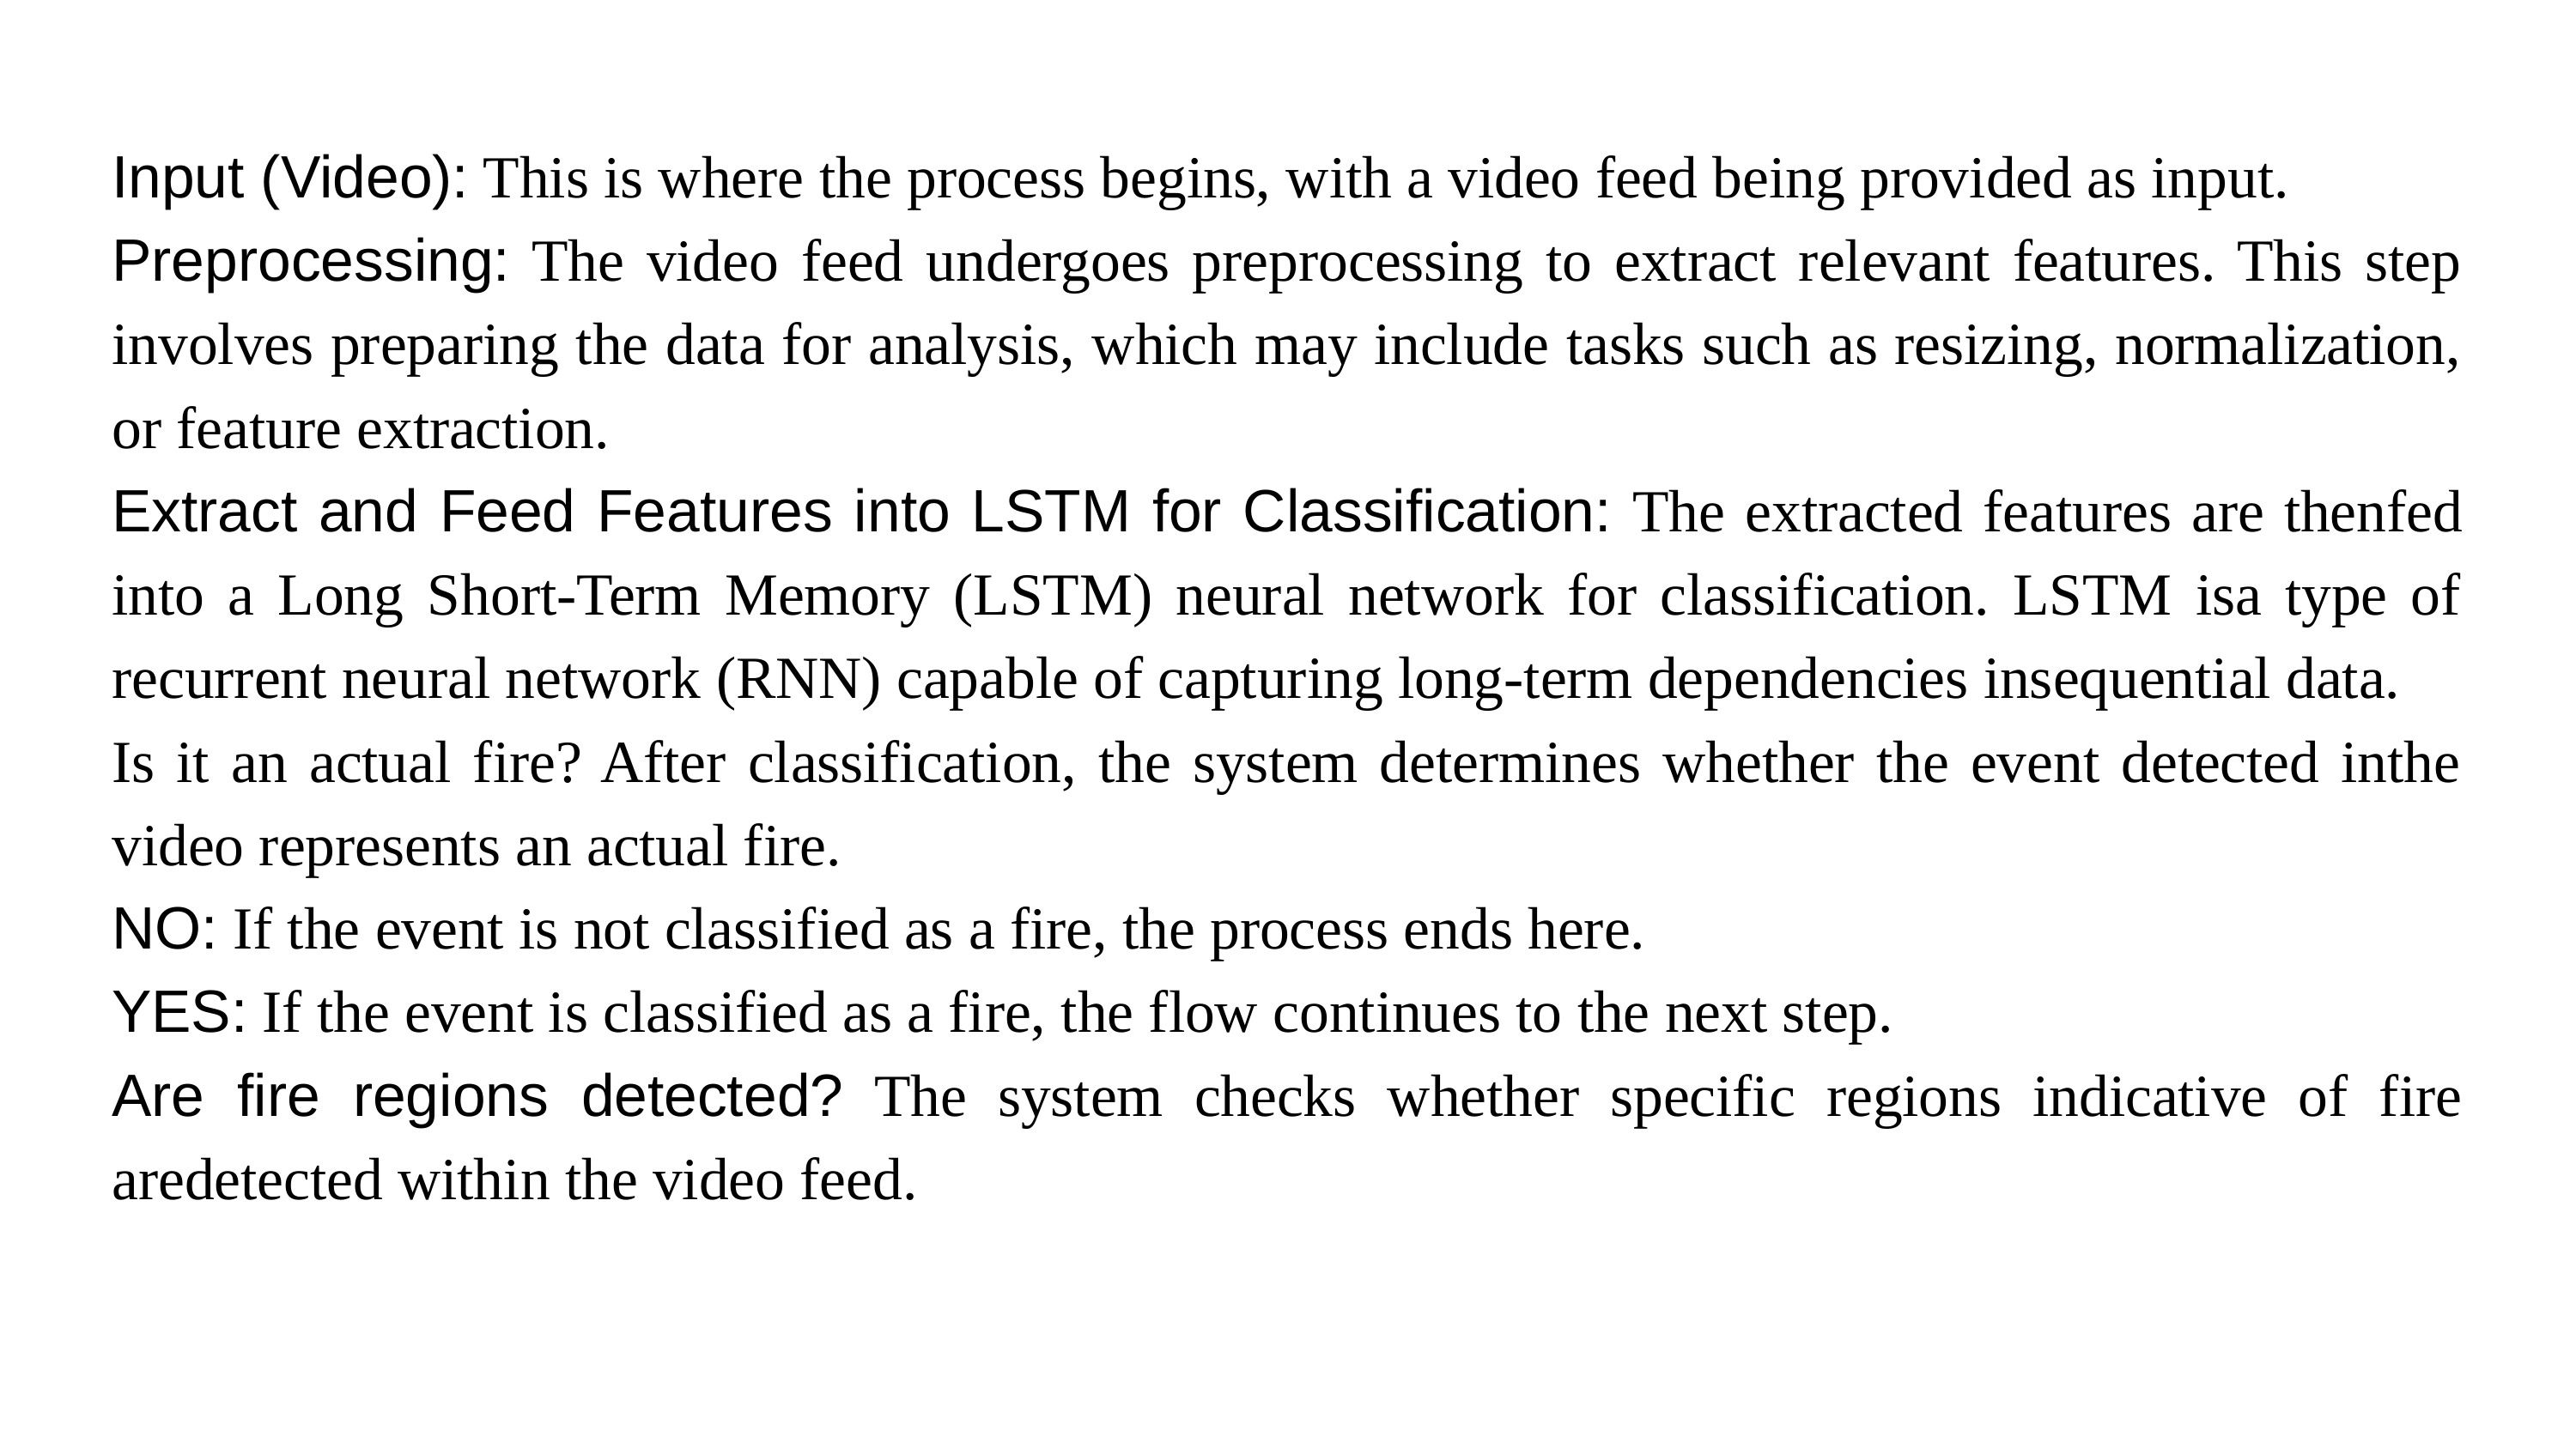

Input (Video): This is where the process begins, with a video feed being provided as input.
Preprocessing: The video feed undergoes preprocessing to extract relevant features. This step involves preparing the data for analysis, which may include tasks such as resizing, normalization, or feature extraction.
Extract and Feed Features into LSTM for Classification: The extracted features are thenfed into a Long Short-Term Memory (LSTM) neural network for classification. LSTM isa type of recurrent neural network (RNN) capable of capturing long-term dependencies insequential data.
Is it an actual fire? After classification, the system determines whether the event detected inthe video represents an actual fire.
NO: If the event is not classified as a fire, the process ends here.
YES: If the event is classified as a fire, the flow continues to the next step.
Are fire regions detected? The system checks whether specific regions indicative of fire aredetected within the video feed.